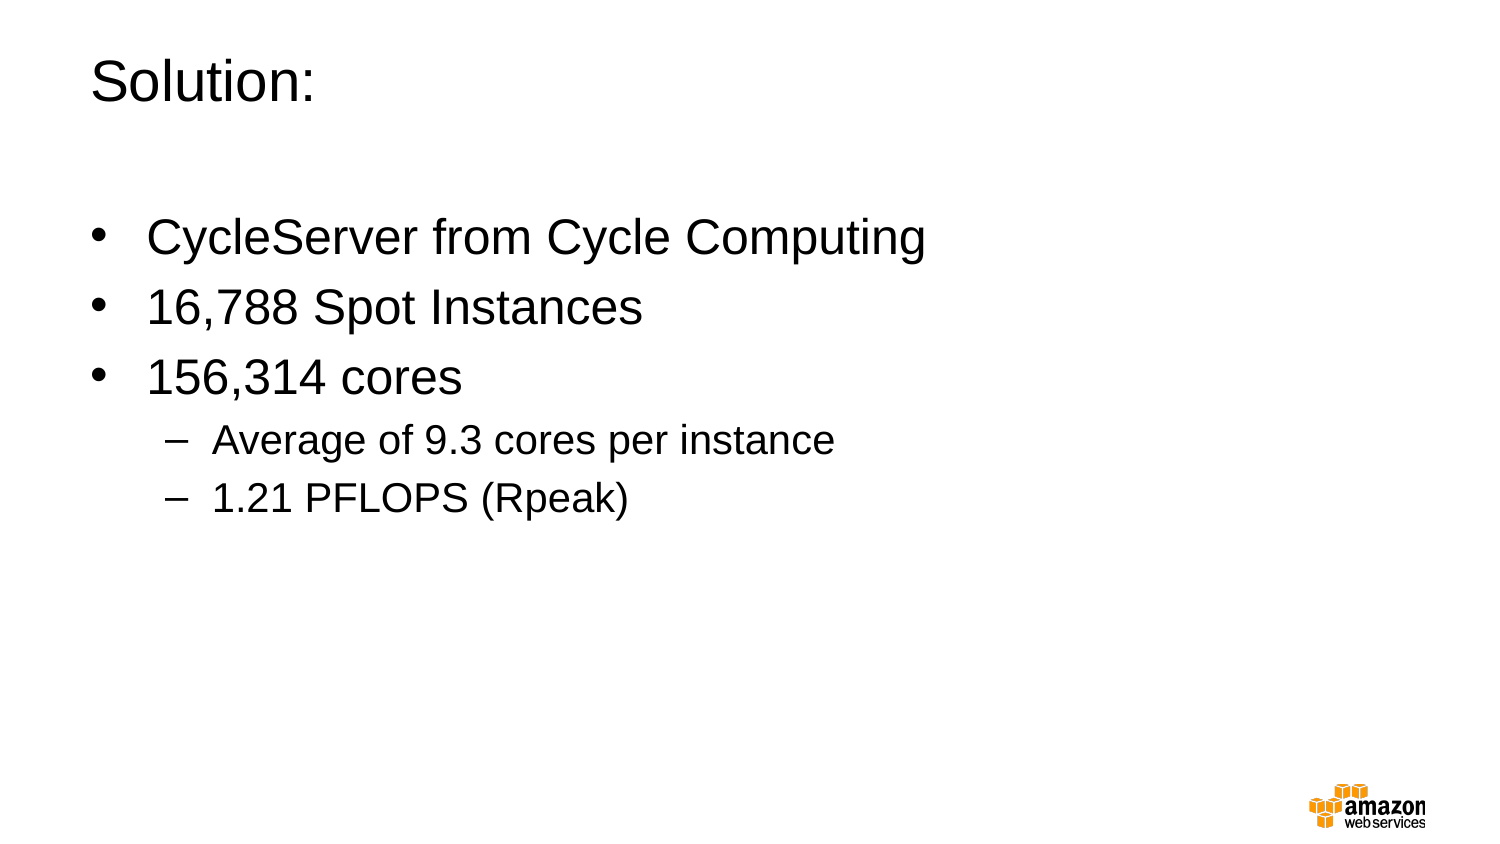

# Solution:
CycleServer from Cycle Computing
16,788 Spot Instances
156,314 cores
Average of 9.3 cores per instance
1.21 PFLOPS (Rpeak)